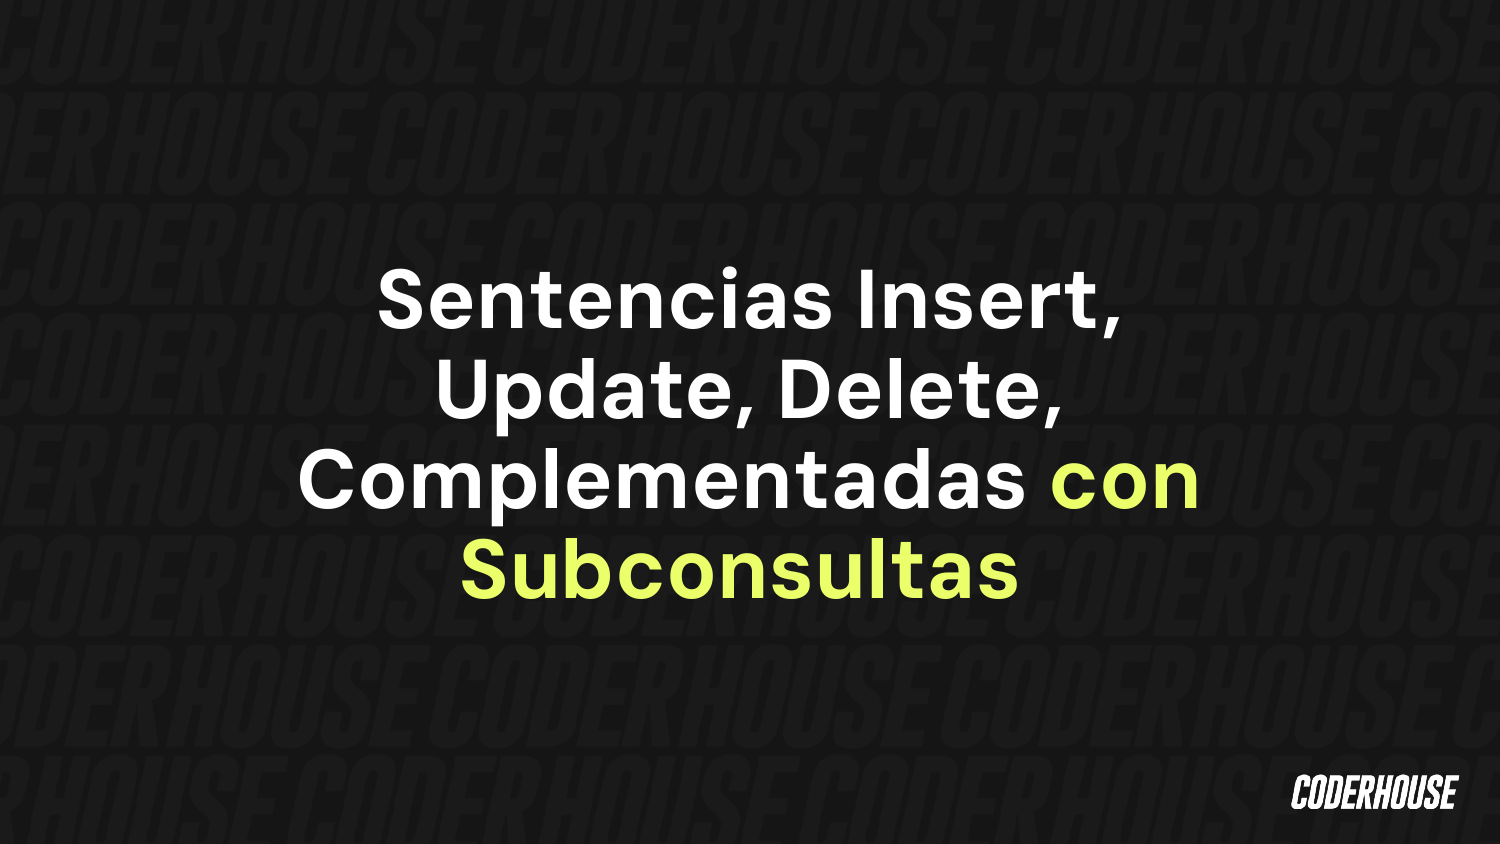

Sentencias Insert, Update, Delete, Complementadas con Subconsultas